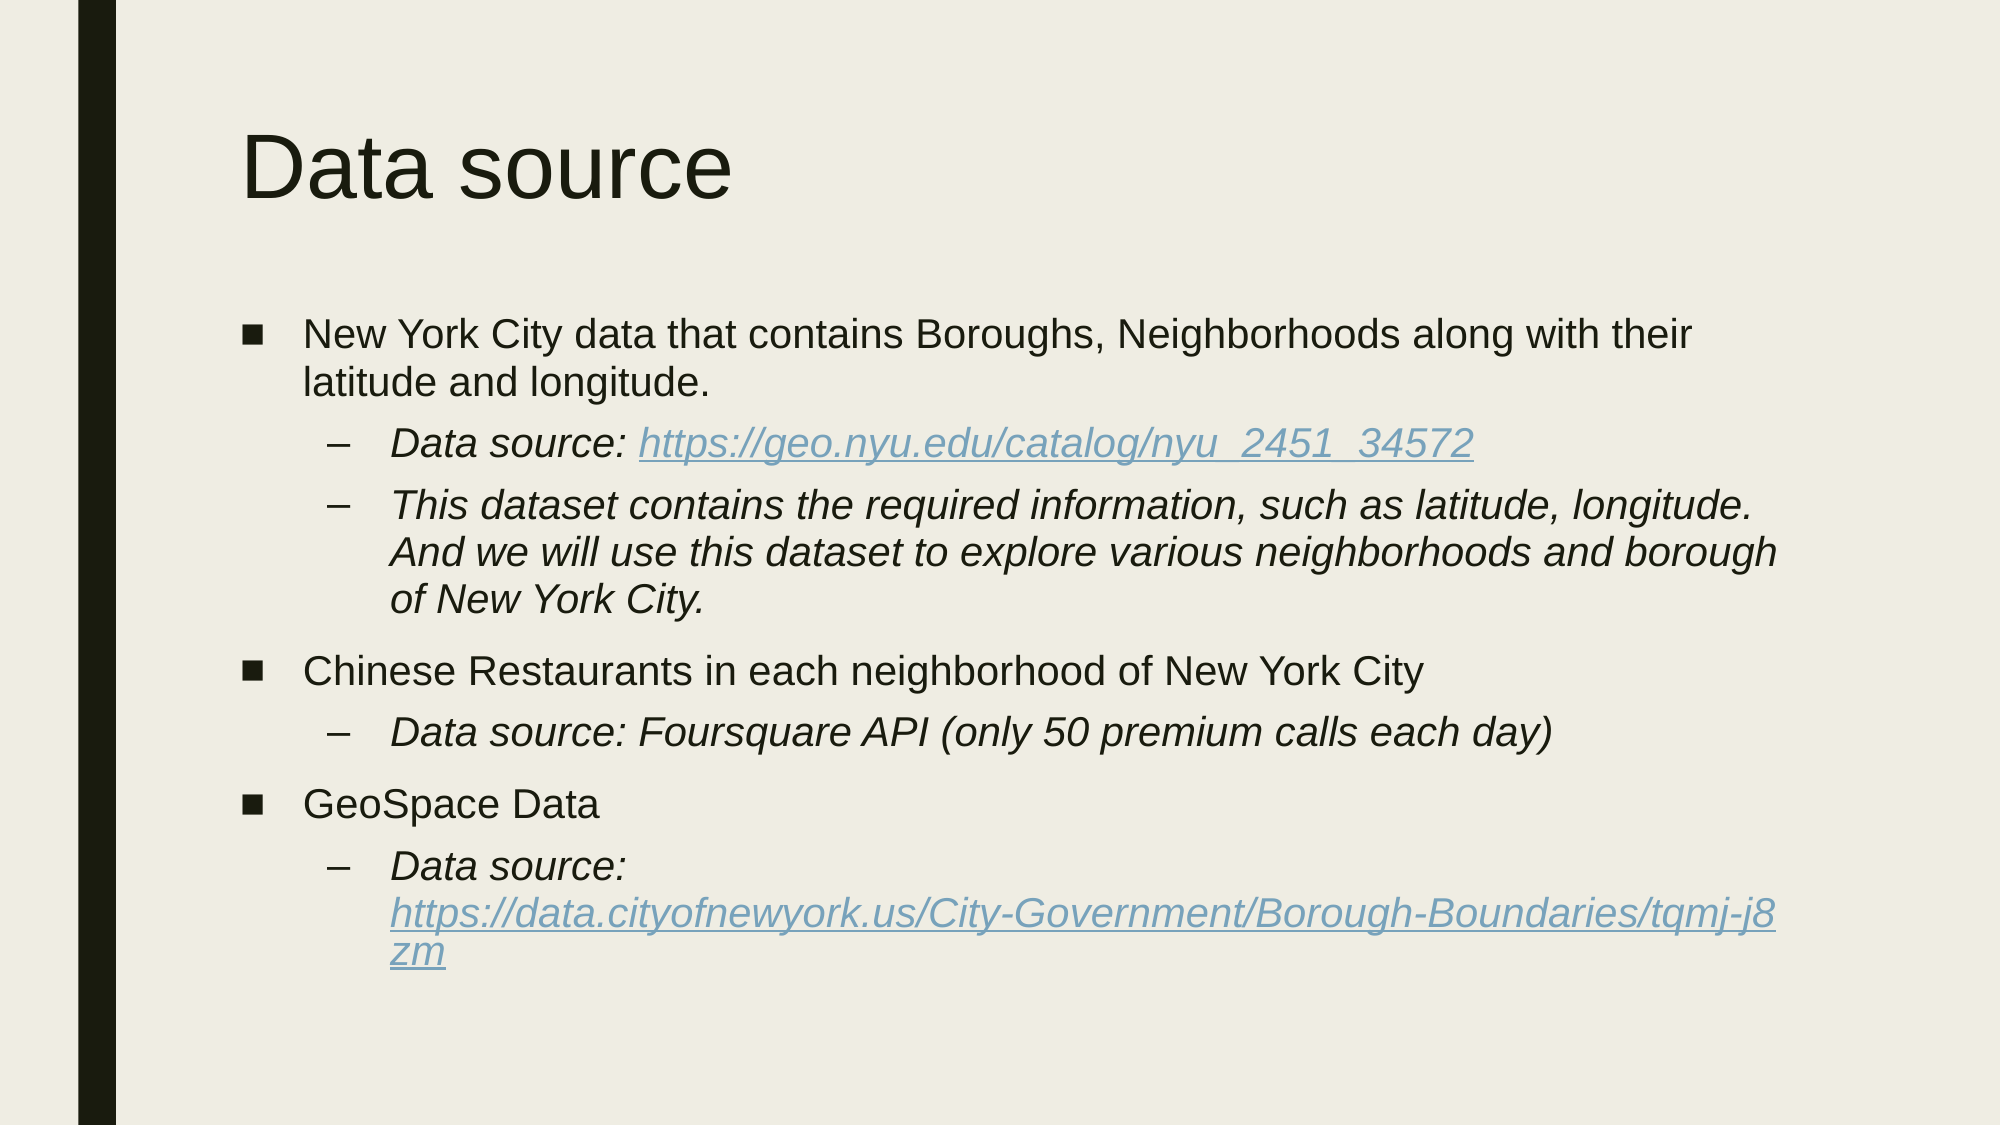

# Data source
New York City data that contains Boroughs, Neighborhoods along with their latitude and longitude.
Data source: https://geo.nyu.edu/catalog/nyu_2451_34572
This dataset contains the required information, such as latitude, longitude. And we will use this dataset to explore various neighborhoods and borough of New York City.
Chinese Restaurants in each neighborhood of New York City
Data source: Foursquare API (only 50 premium calls each day)
GeoSpace Data
Data source: https://data.cityofnewyork.us/City-Government/Borough-Boundaries/tqmj-j8zm